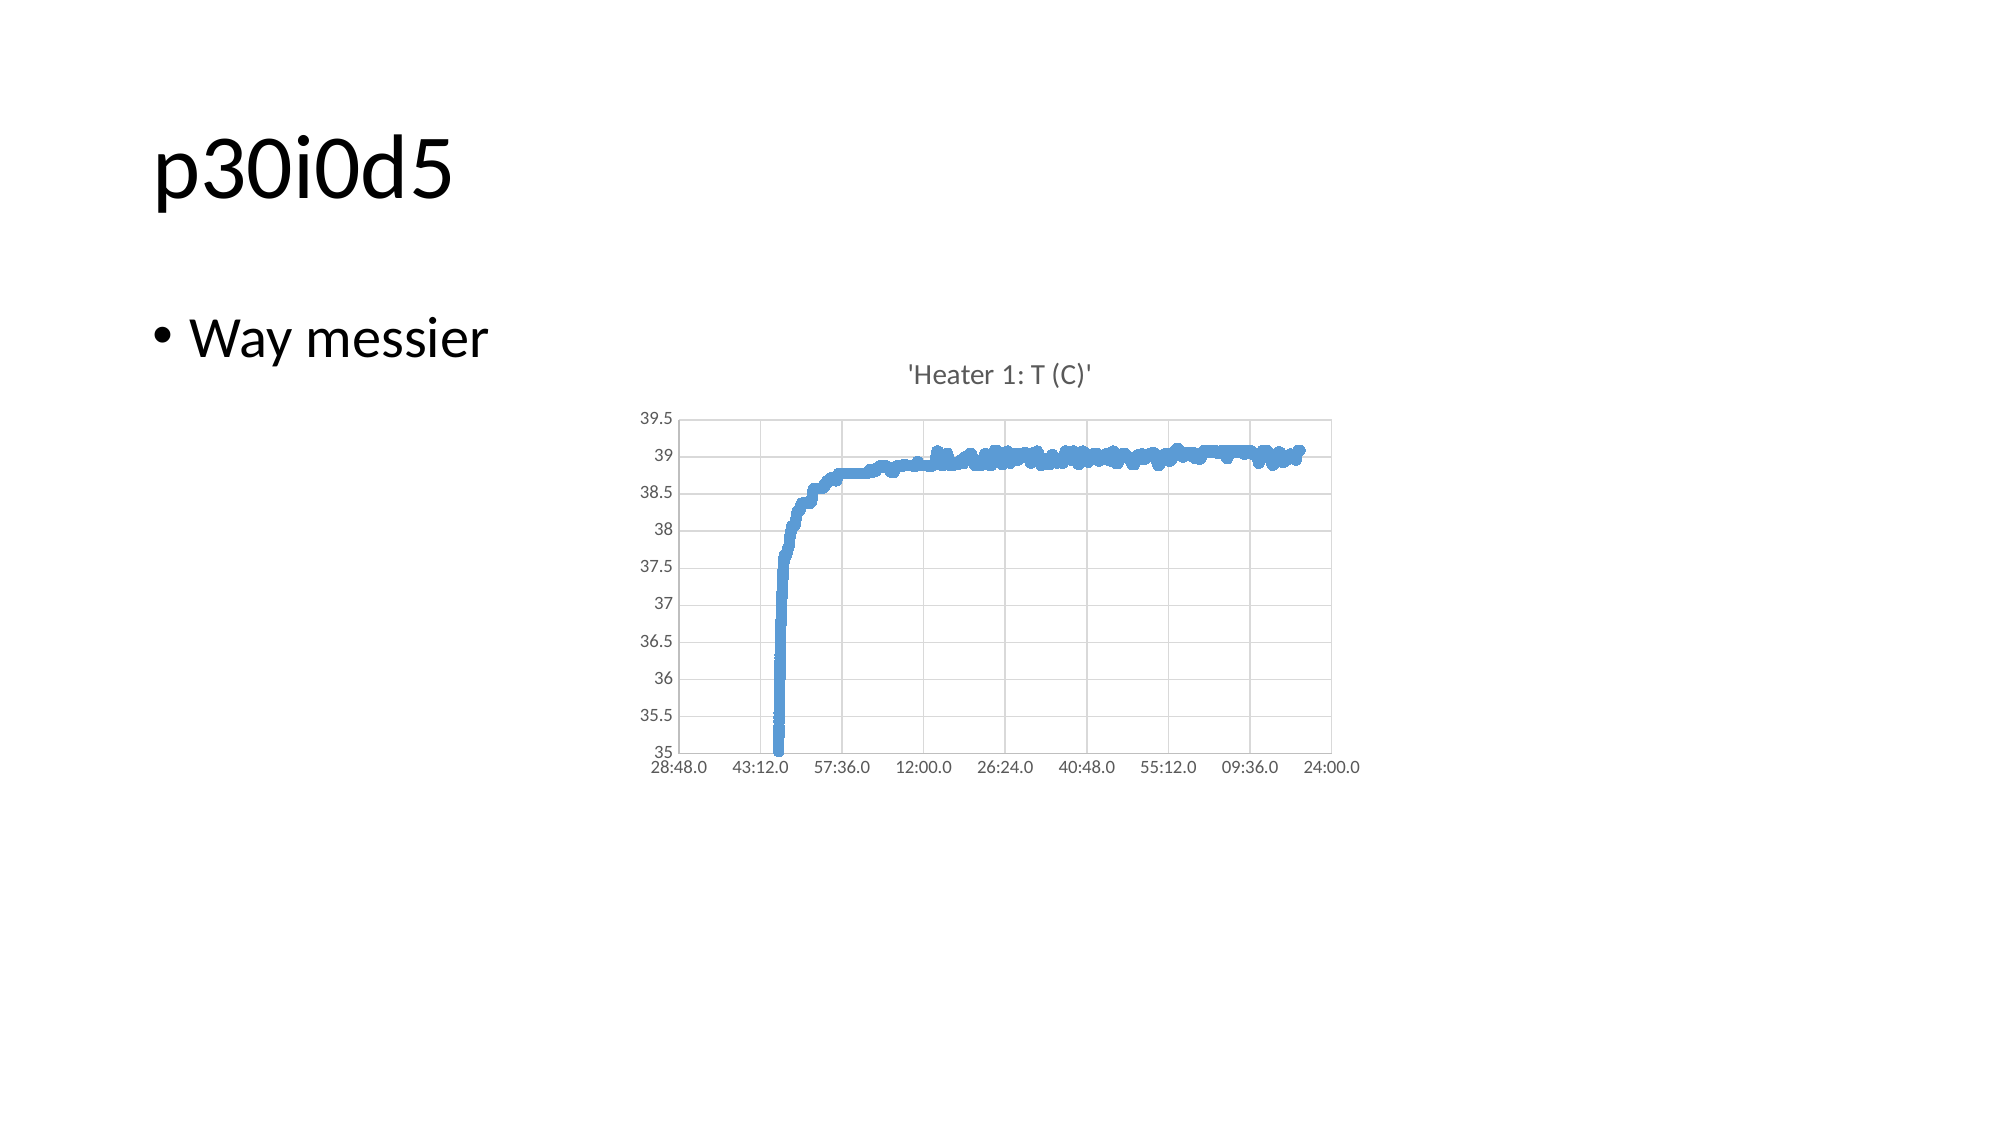

# p30i0d5
Way messier

### Chart:

| Category | 'Heater 1: T (C)' |
|---|---|